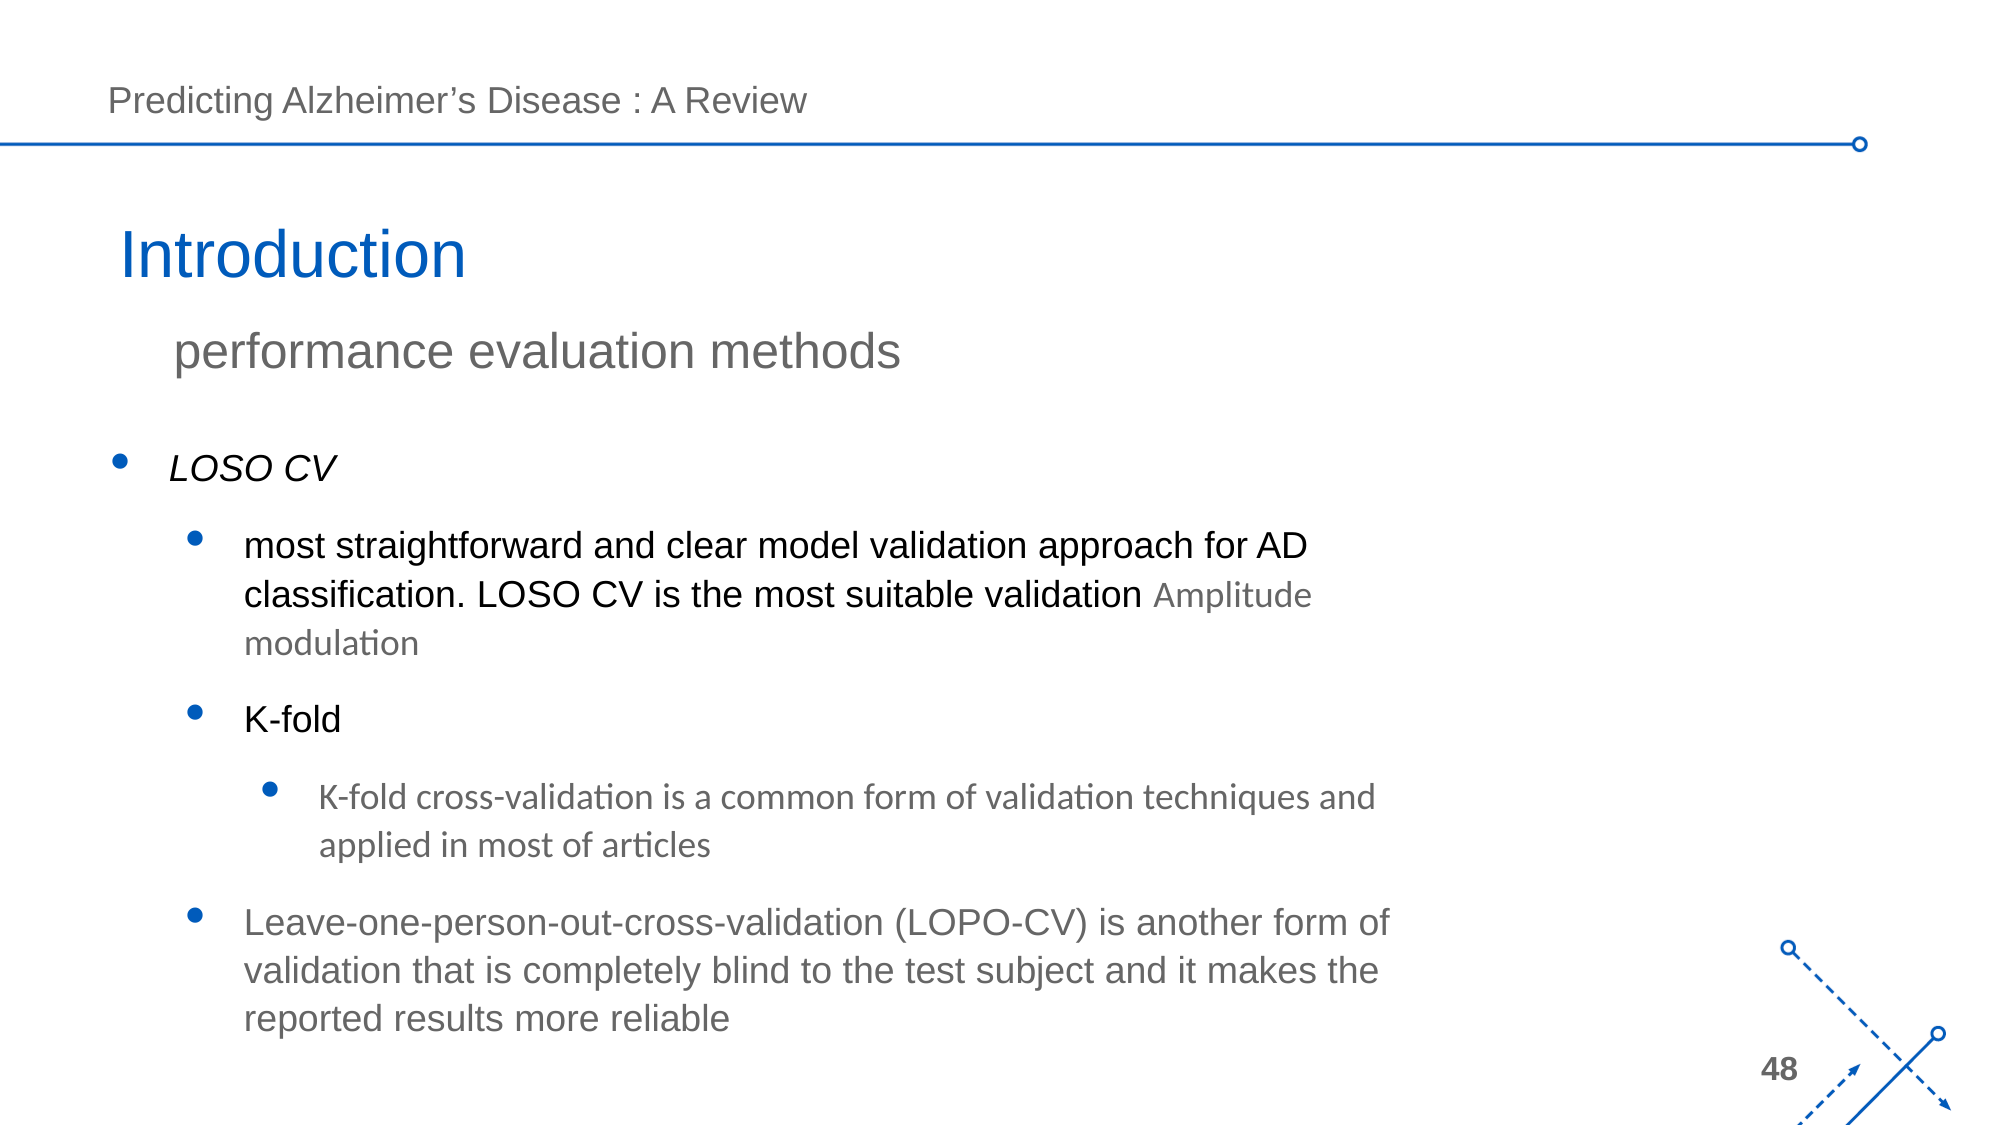

# Introduction
performance evaluation methods
LOSO CV
most straightforward and clear model validation approach for AD classification. LOSO CV is the most suitable validation Amplitude modulation
K-fold
K-fold cross-validation is a common form of validation techniques and applied in most of articles
Leave-one-person-out-cross-validation (LOPO-CV) is another form of validation that is completely blind to the test subject and it makes the reported results more reliable